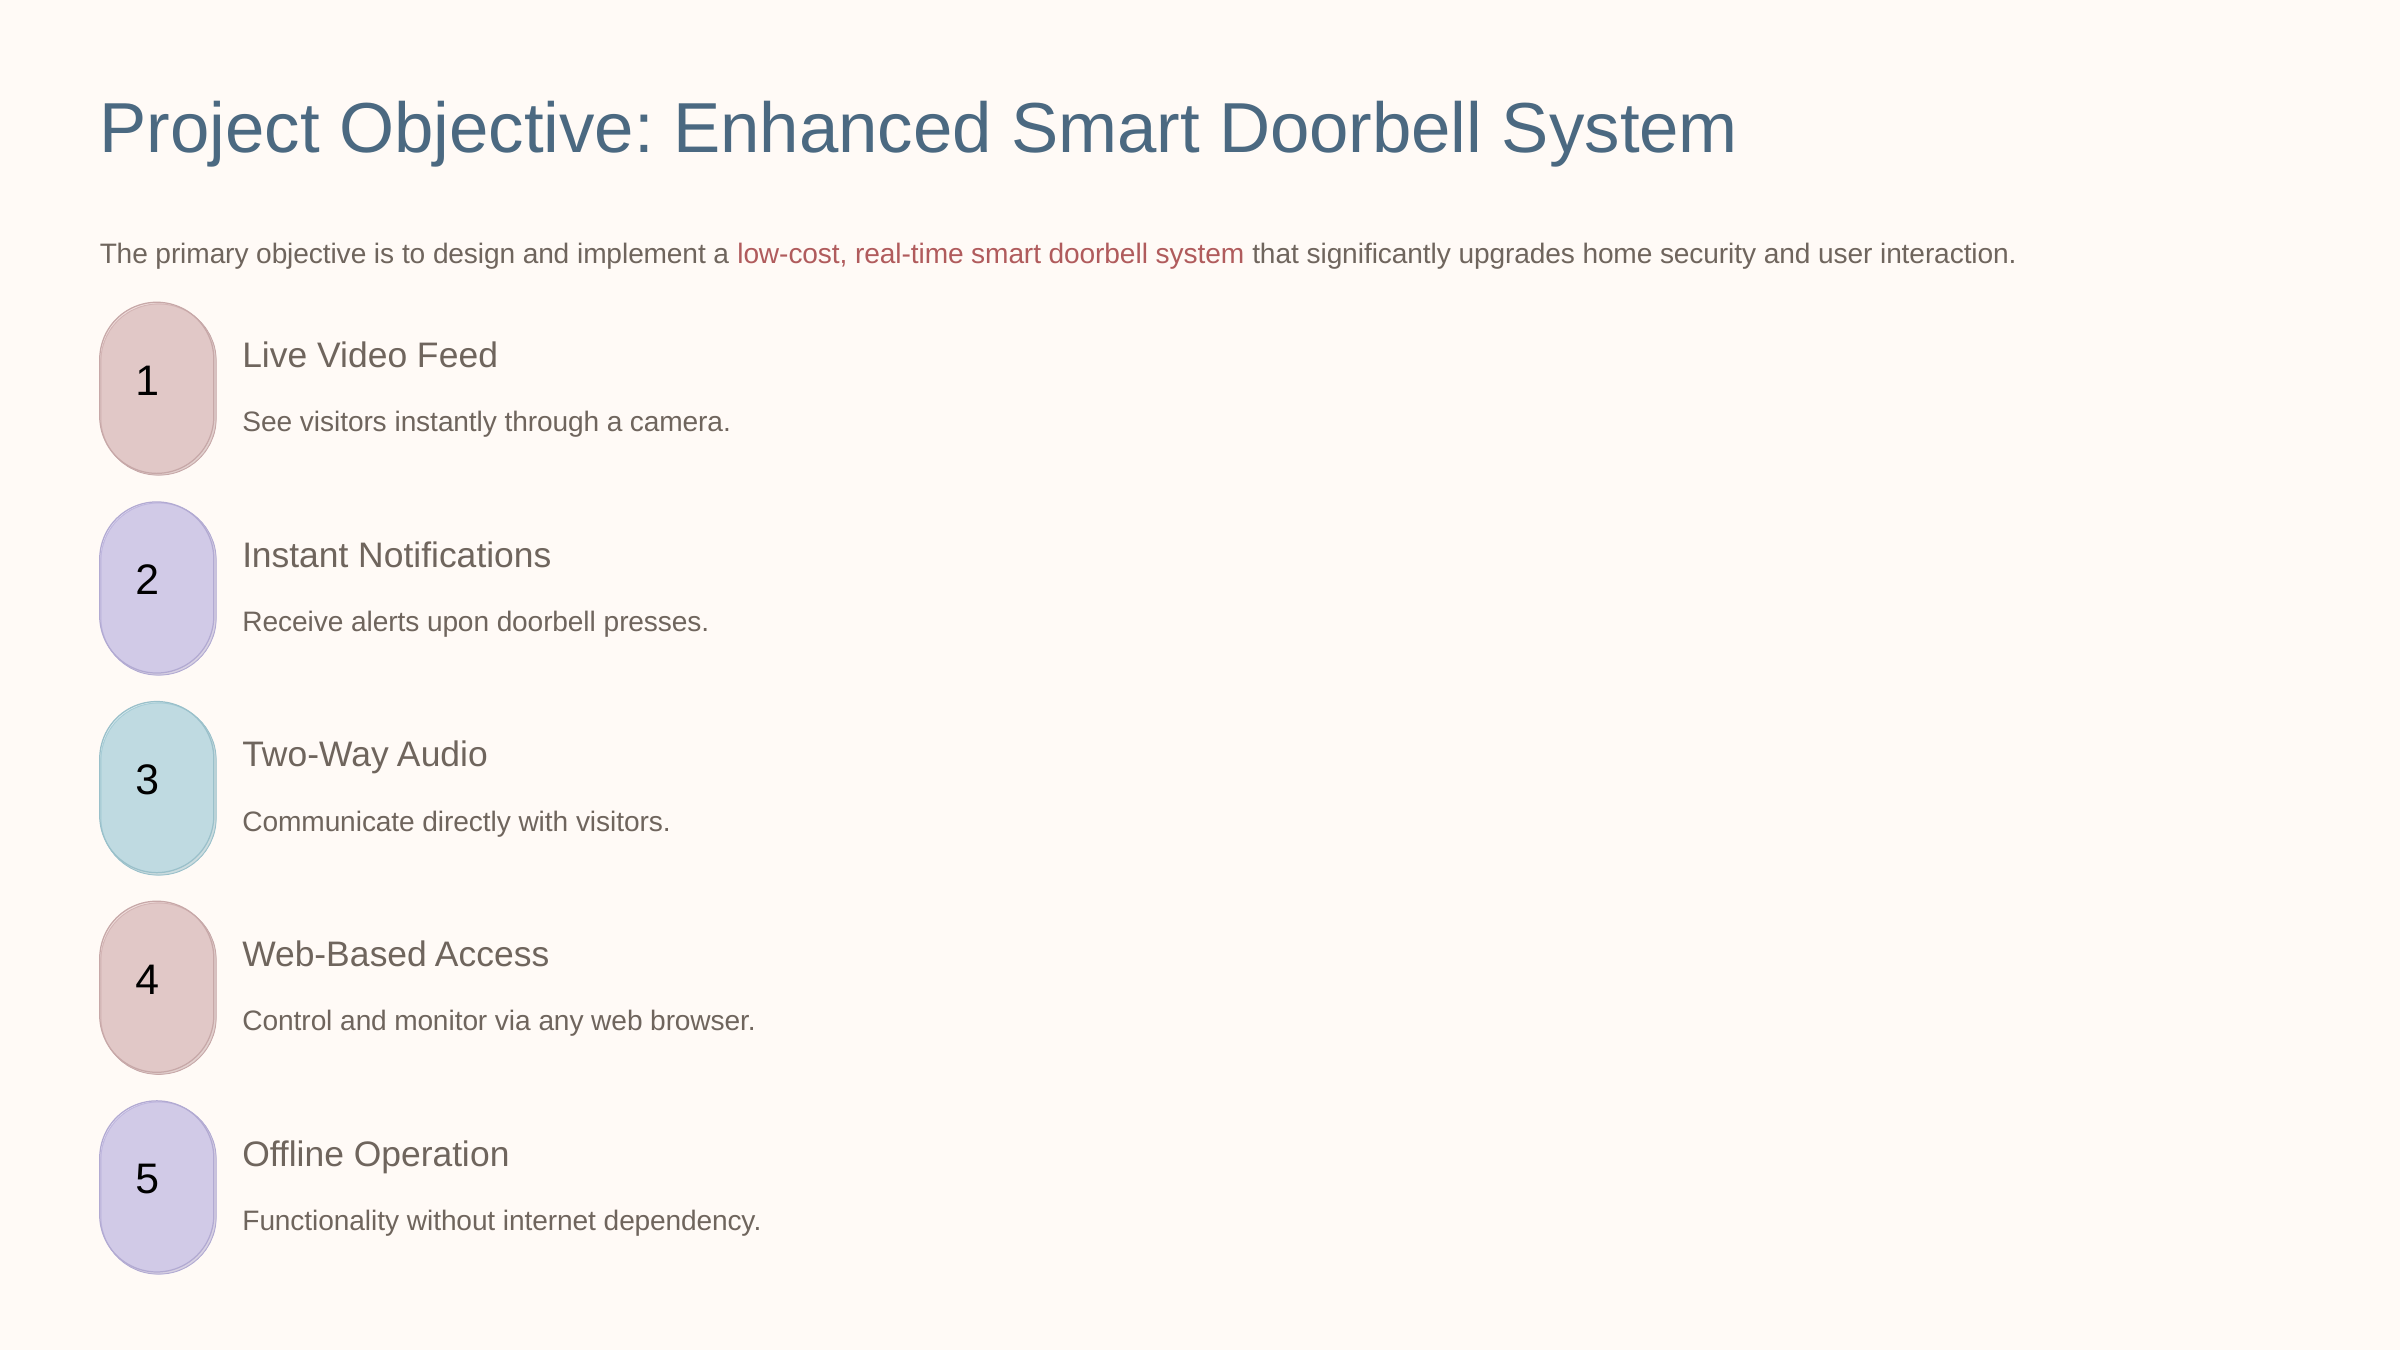

Project Objective: Enhanced Smart Doorbell System
The primary objective is to design and implement a low-cost, real-time smart doorbell system that significantly upgrades home security and user interaction.

Live Video Feed
1
See visitors instantly through a camera.

Instant Notifications
2
Receive alerts upon doorbell presses.

Two-Way Audio
3
Communicate directly with visitors.

Web-Based Access
4
Control and monitor via any web browser.

Offline Operation
5
Functionality without internet dependency.